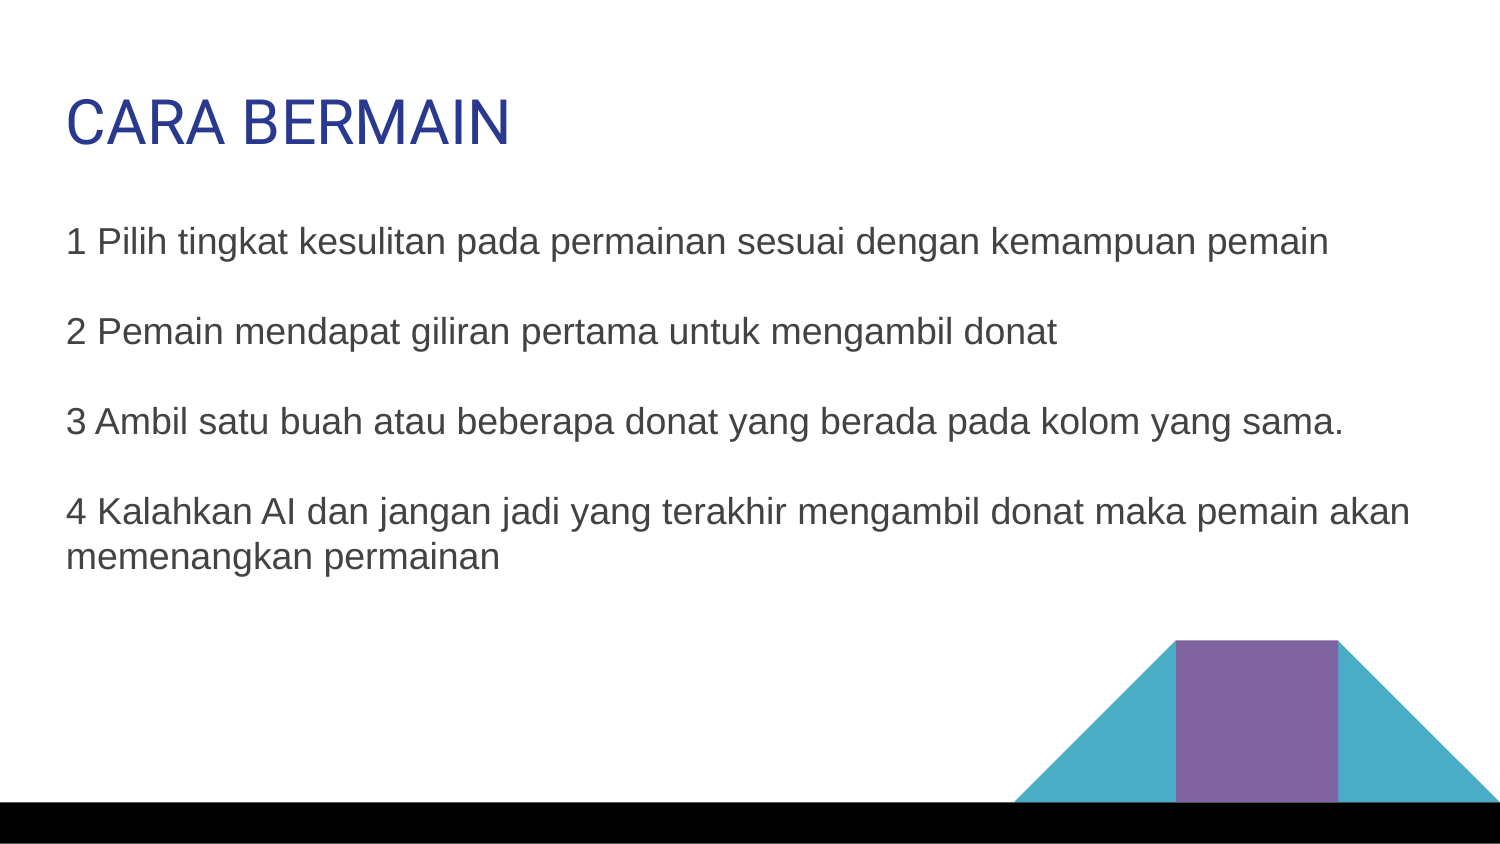

CARA BERMAIN
1 Pilih tingkat kesulitan pada permainan sesuai dengan kemampuan pemain

2 Pemain mendapat giliran pertama untuk mengambil donat

3 Ambil satu buah atau beberapa donat yang berada pada kolom yang sama.

4 Kalahkan AI dan jangan jadi yang terakhir mengambil donat maka pemain akan memenangkan permainan